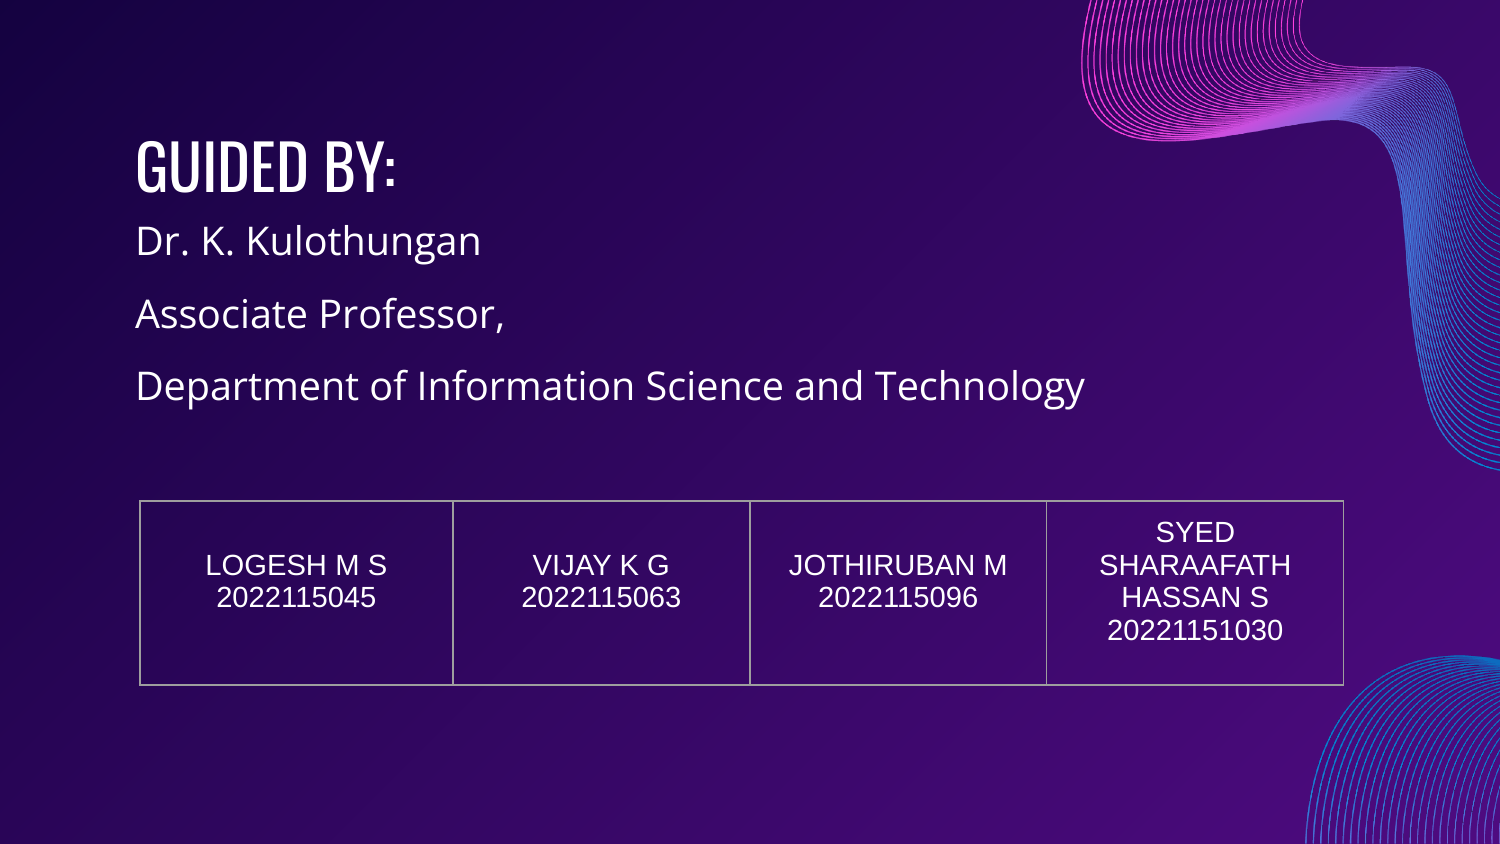

# GUIDED BY:
Dr. K. Kulothungan
Associate Professor,
Department of Information Science and Technology

| LOGESH M S 2022115045 | VIJAY K G 2022115063 | JOTHIRUBAN M 2022115096 | SYED SHARAAFATH HASSAN S 20221151030 |
| --- | --- | --- | --- |